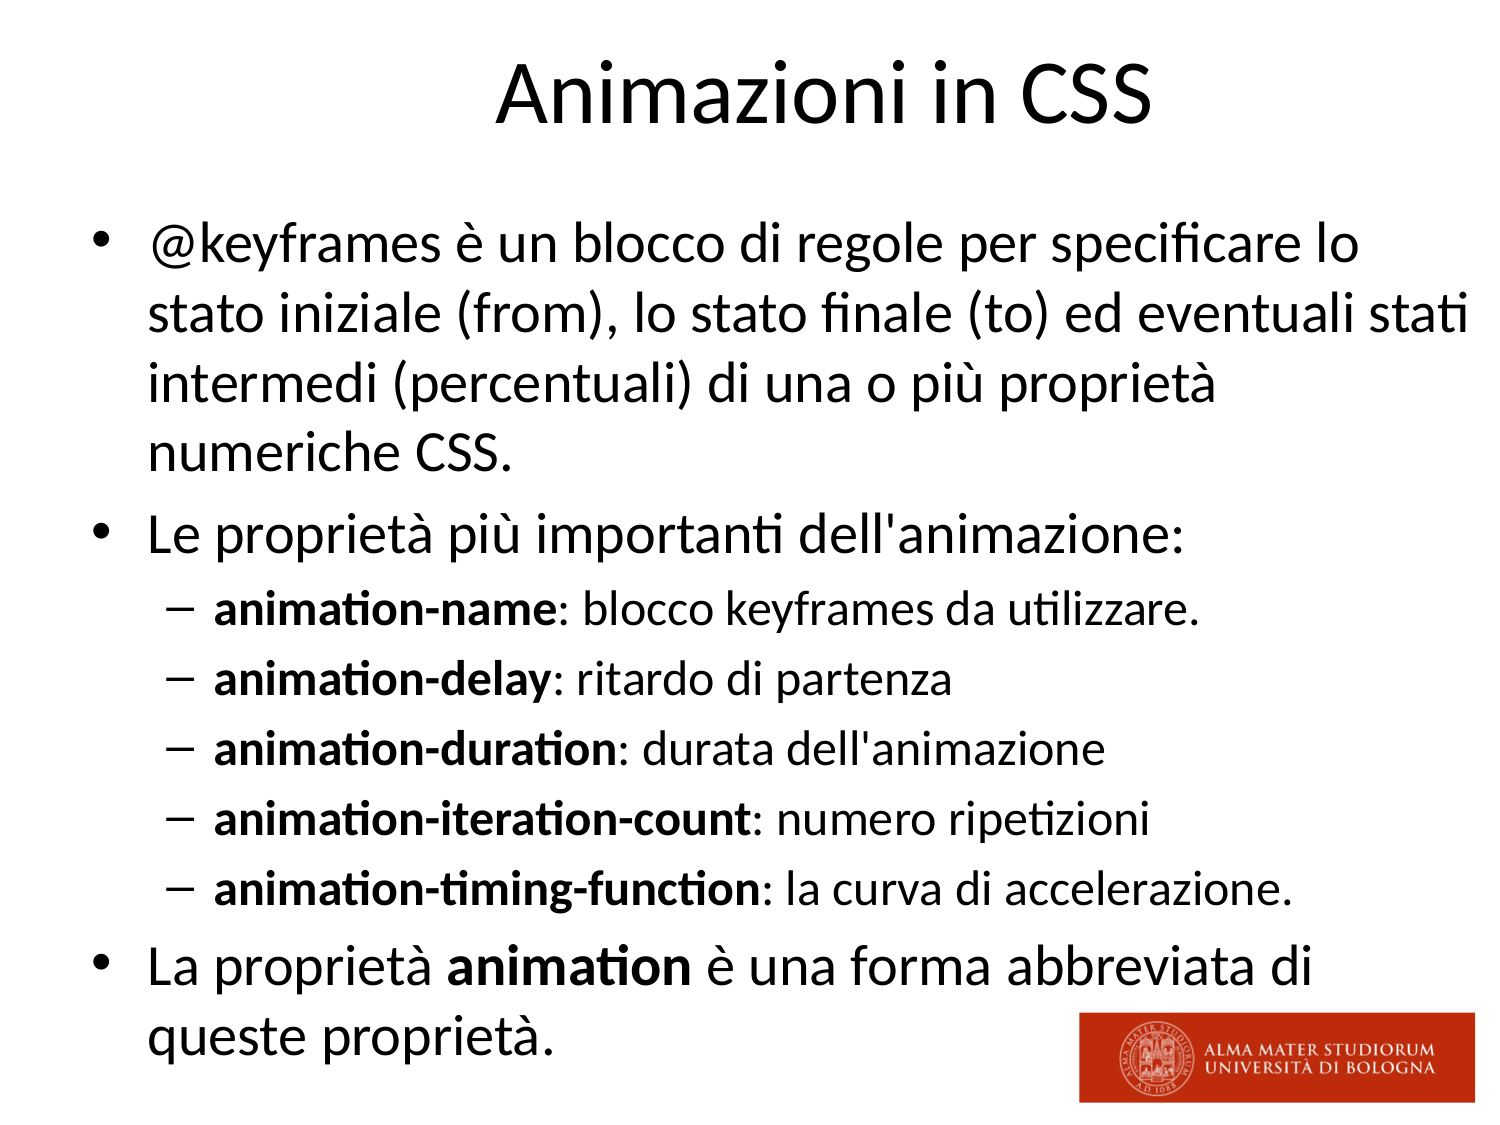

# Animazioni in CSS
@keyframes è un blocco di regole per specificare lo stato iniziale (from), lo stato finale (to) ed eventuali stati intermedi (percentuali) di una o più proprietà numeriche CSS.
Le proprietà più importanti dell'animazione:
animation-name: blocco keyframes da utilizzare.
animation-delay: ritardo di partenza
animation-duration: durata dell'animazione
animation-iteration-count: numero ripetizioni
animation-timing-function: la curva di accelerazione.
La proprietà animation è una forma abbreviata di queste proprietà.